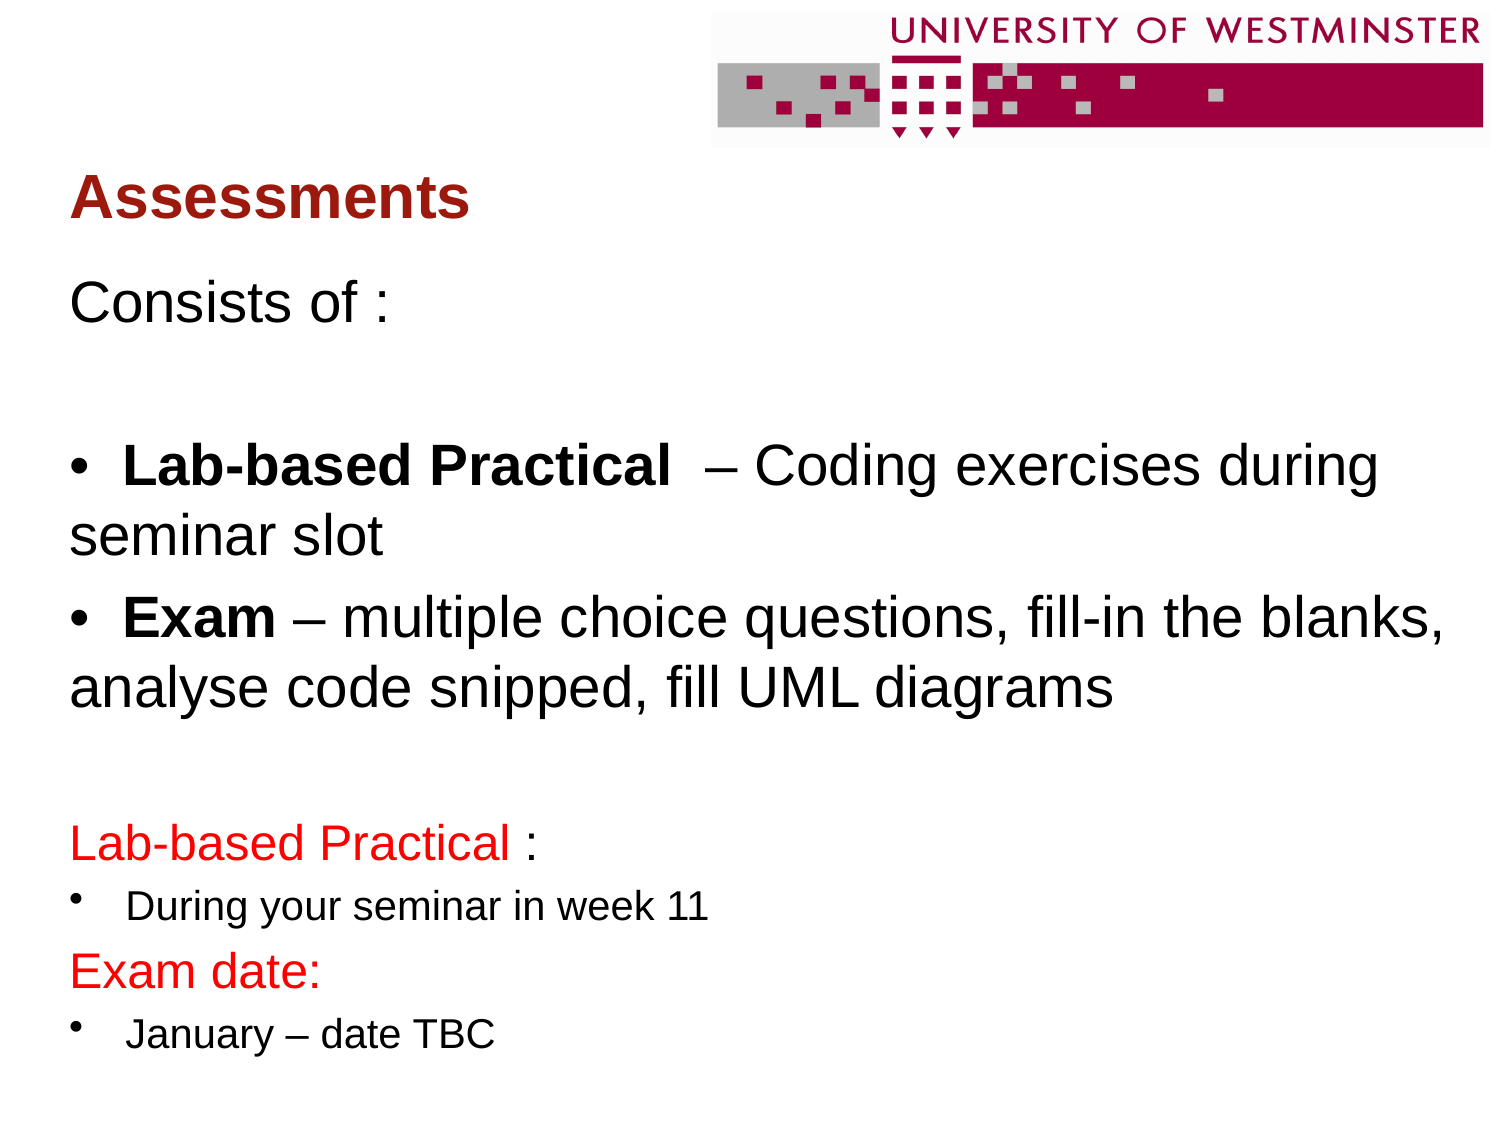

# Assessments
Consists of :

•  Lab-based Practical  – Coding exercises during seminar slot
•  Exam – multiple choice questions, fill-in the blanks, analyse code snipped, fill UML diagrams

Lab-based Practical :
During your seminar in week 11
Exam date:
January – date TBC